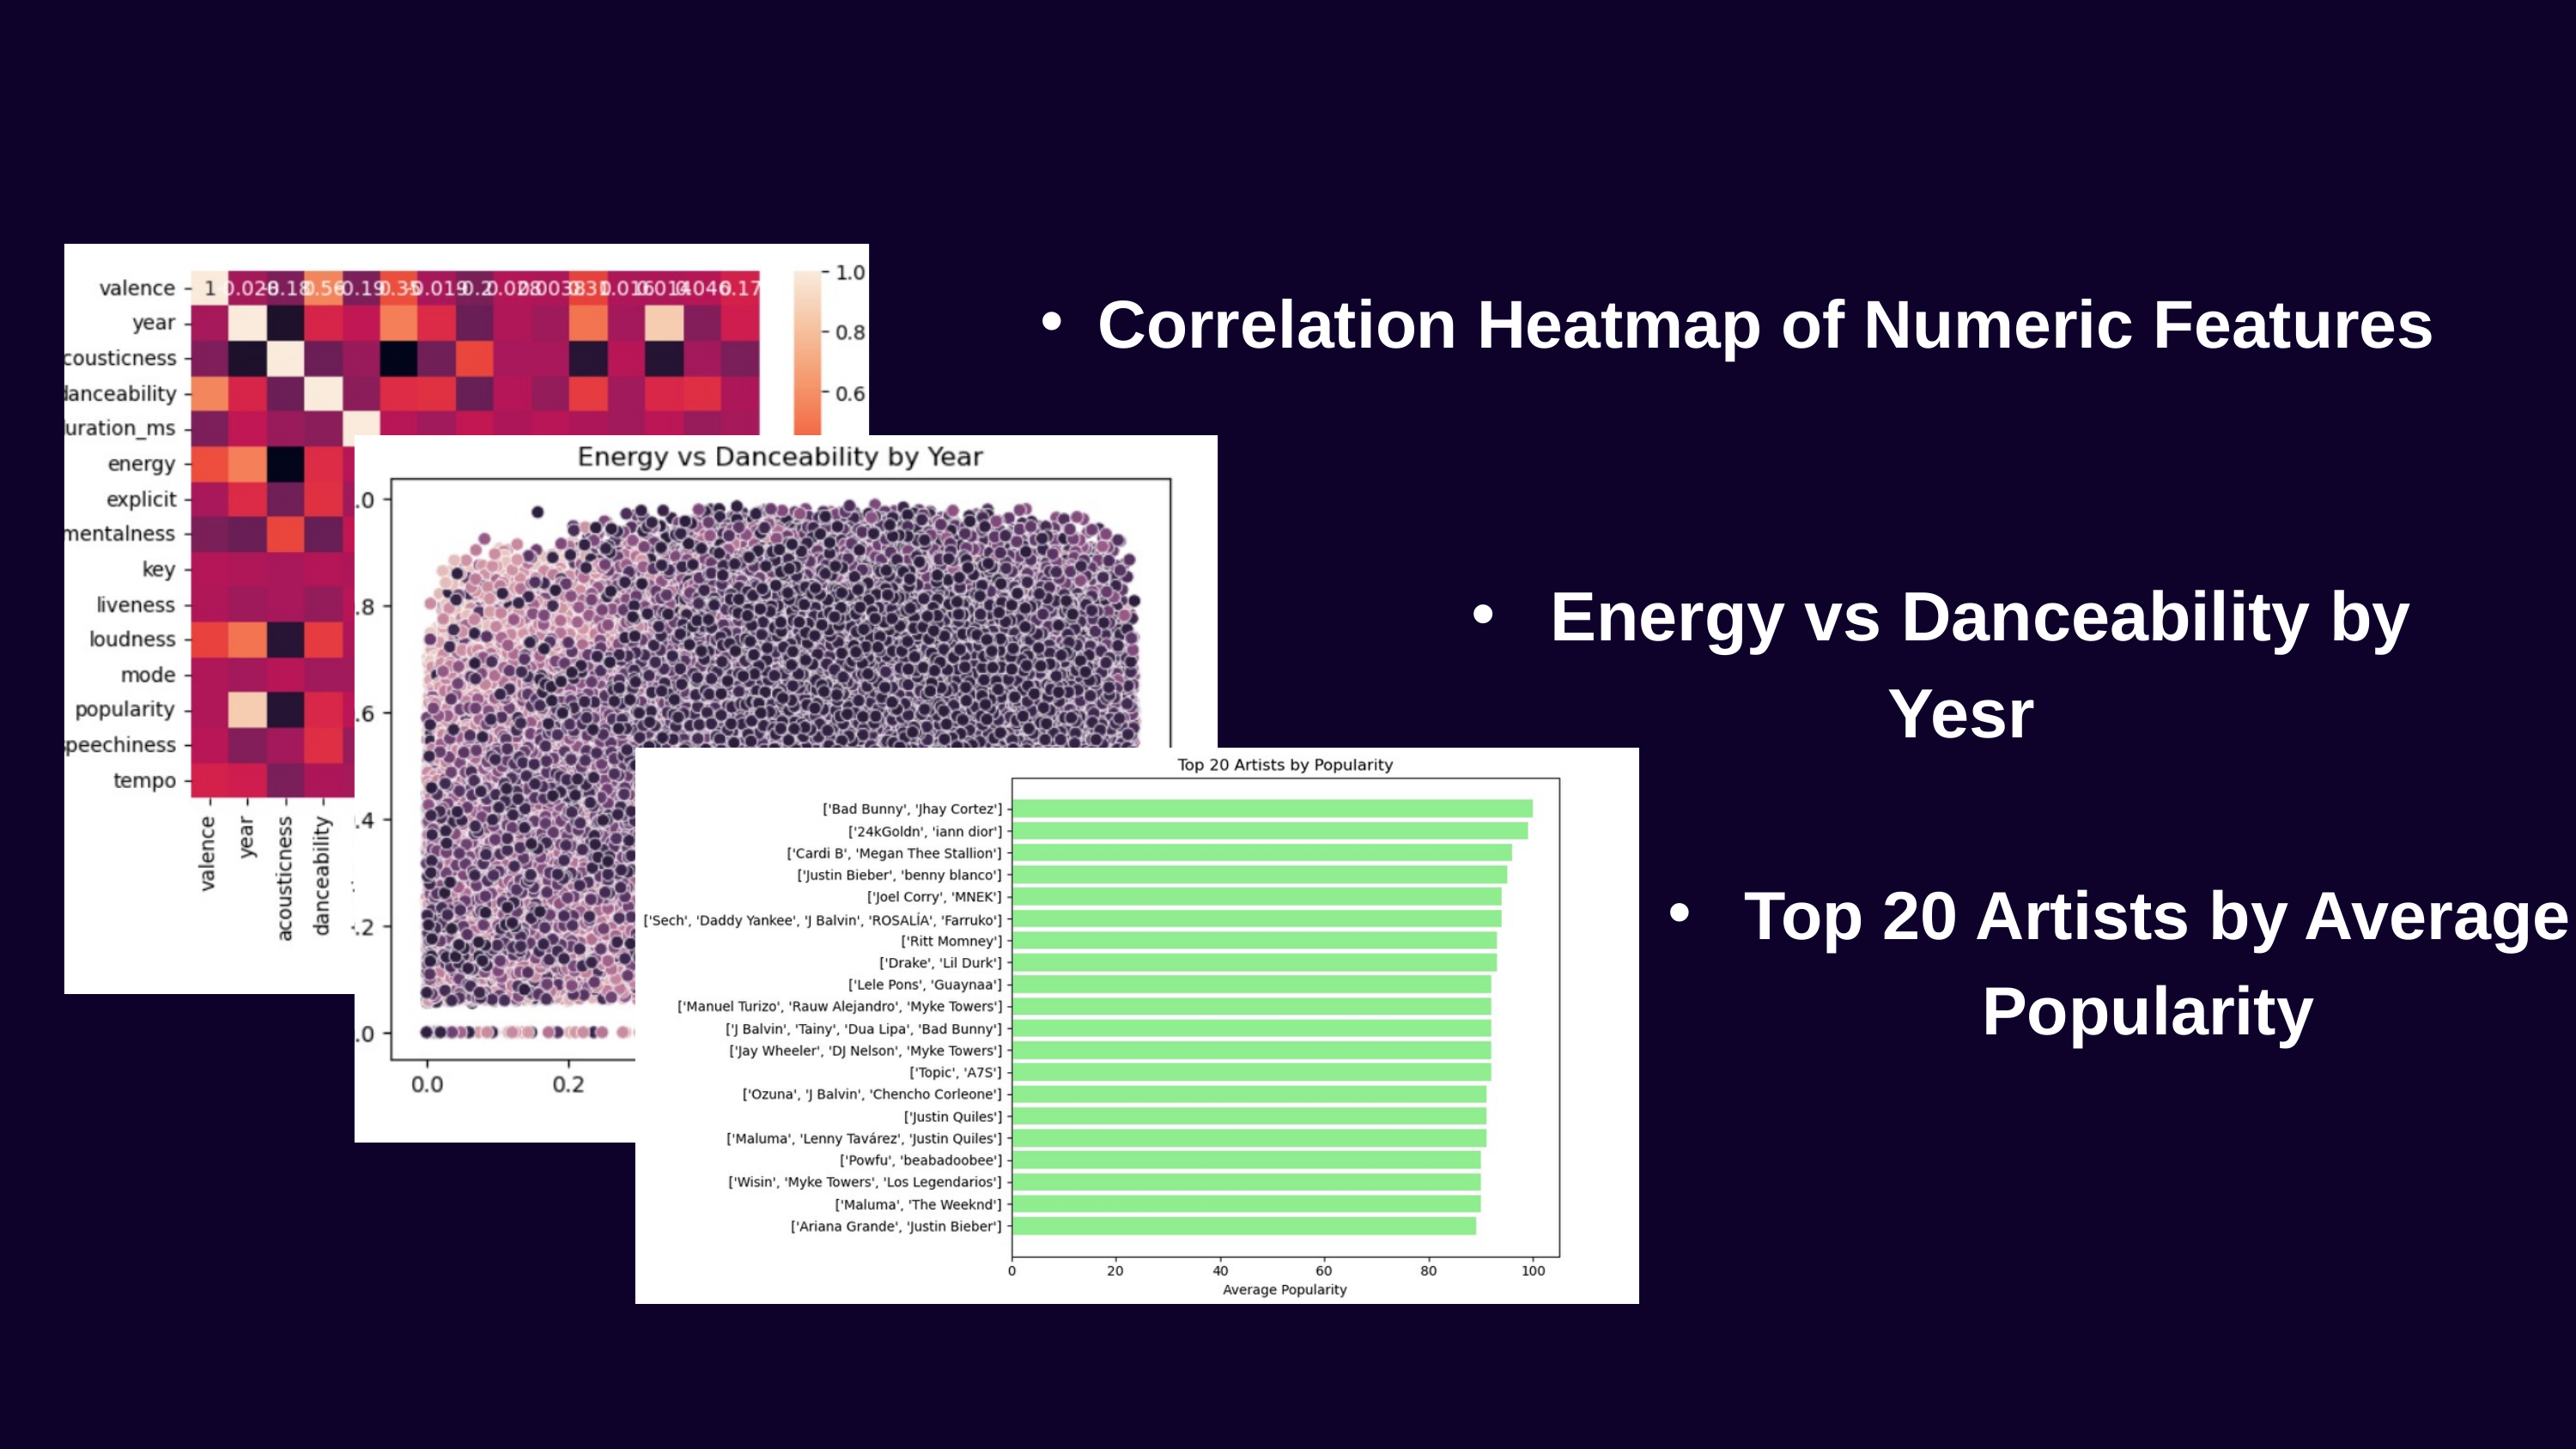

Correlation Heatmap of Numeric Features

 Energy vs Danceability by Yesr

 Top 20 Artists by Average Popularity